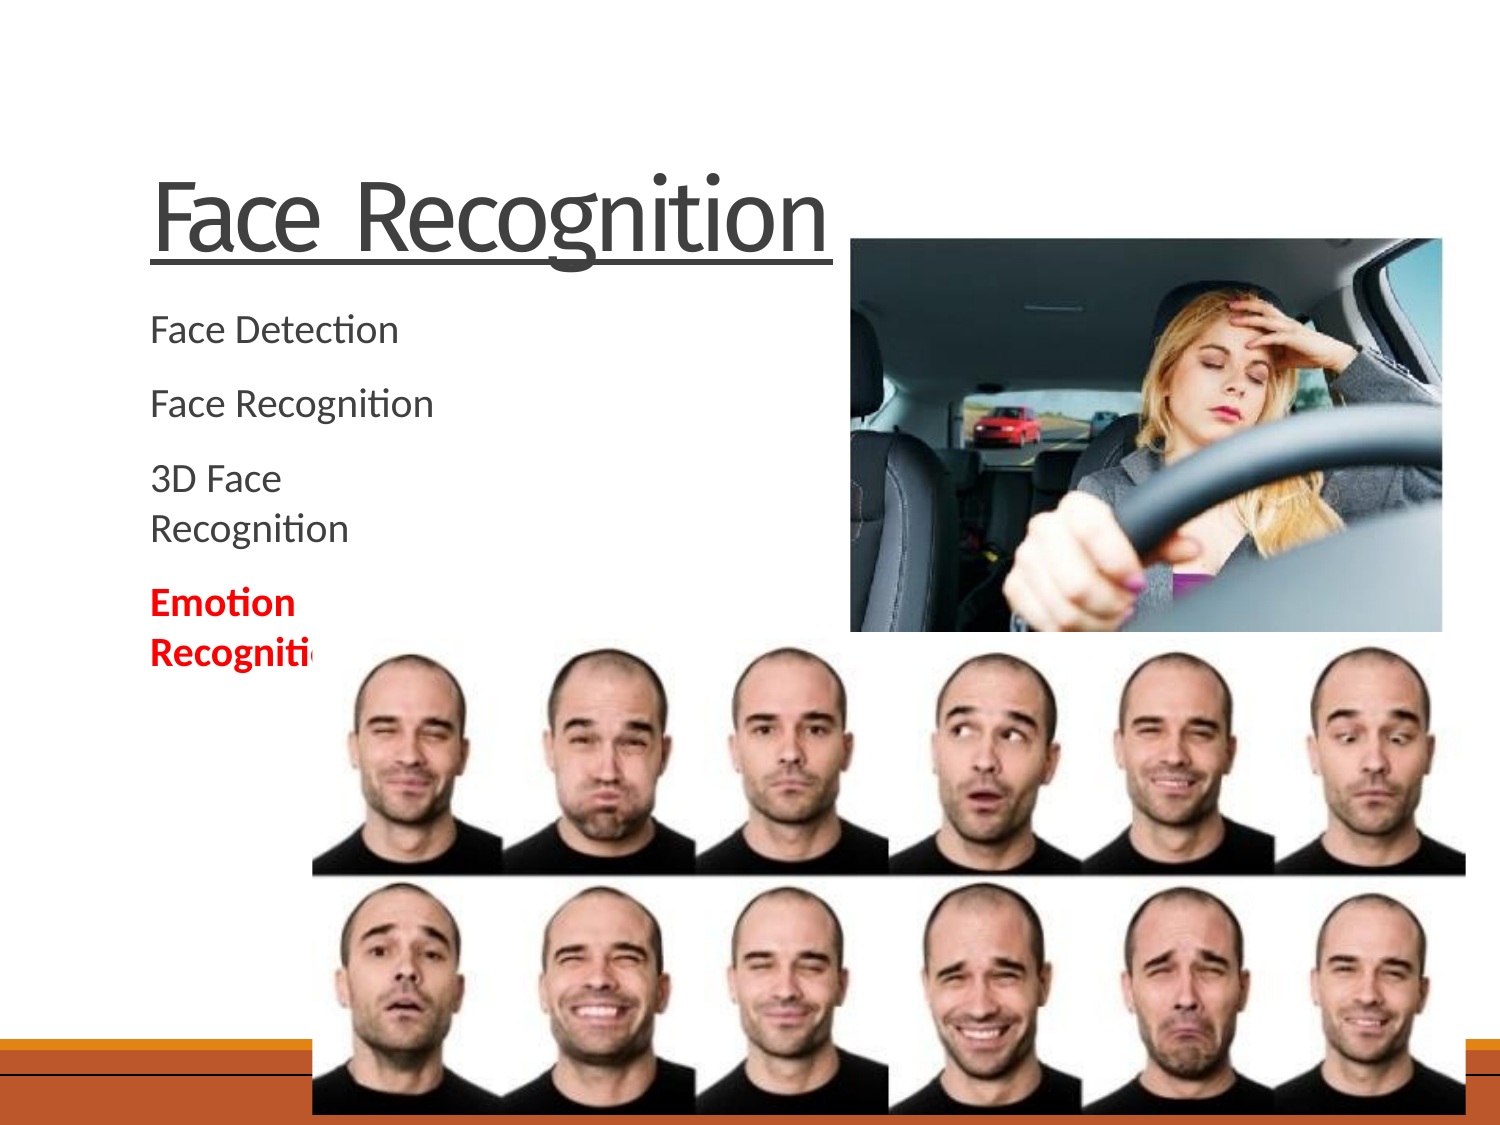

# Face Recognition

Face Detection  Face Recognition
3D Face Recognition
Emotion Recognition